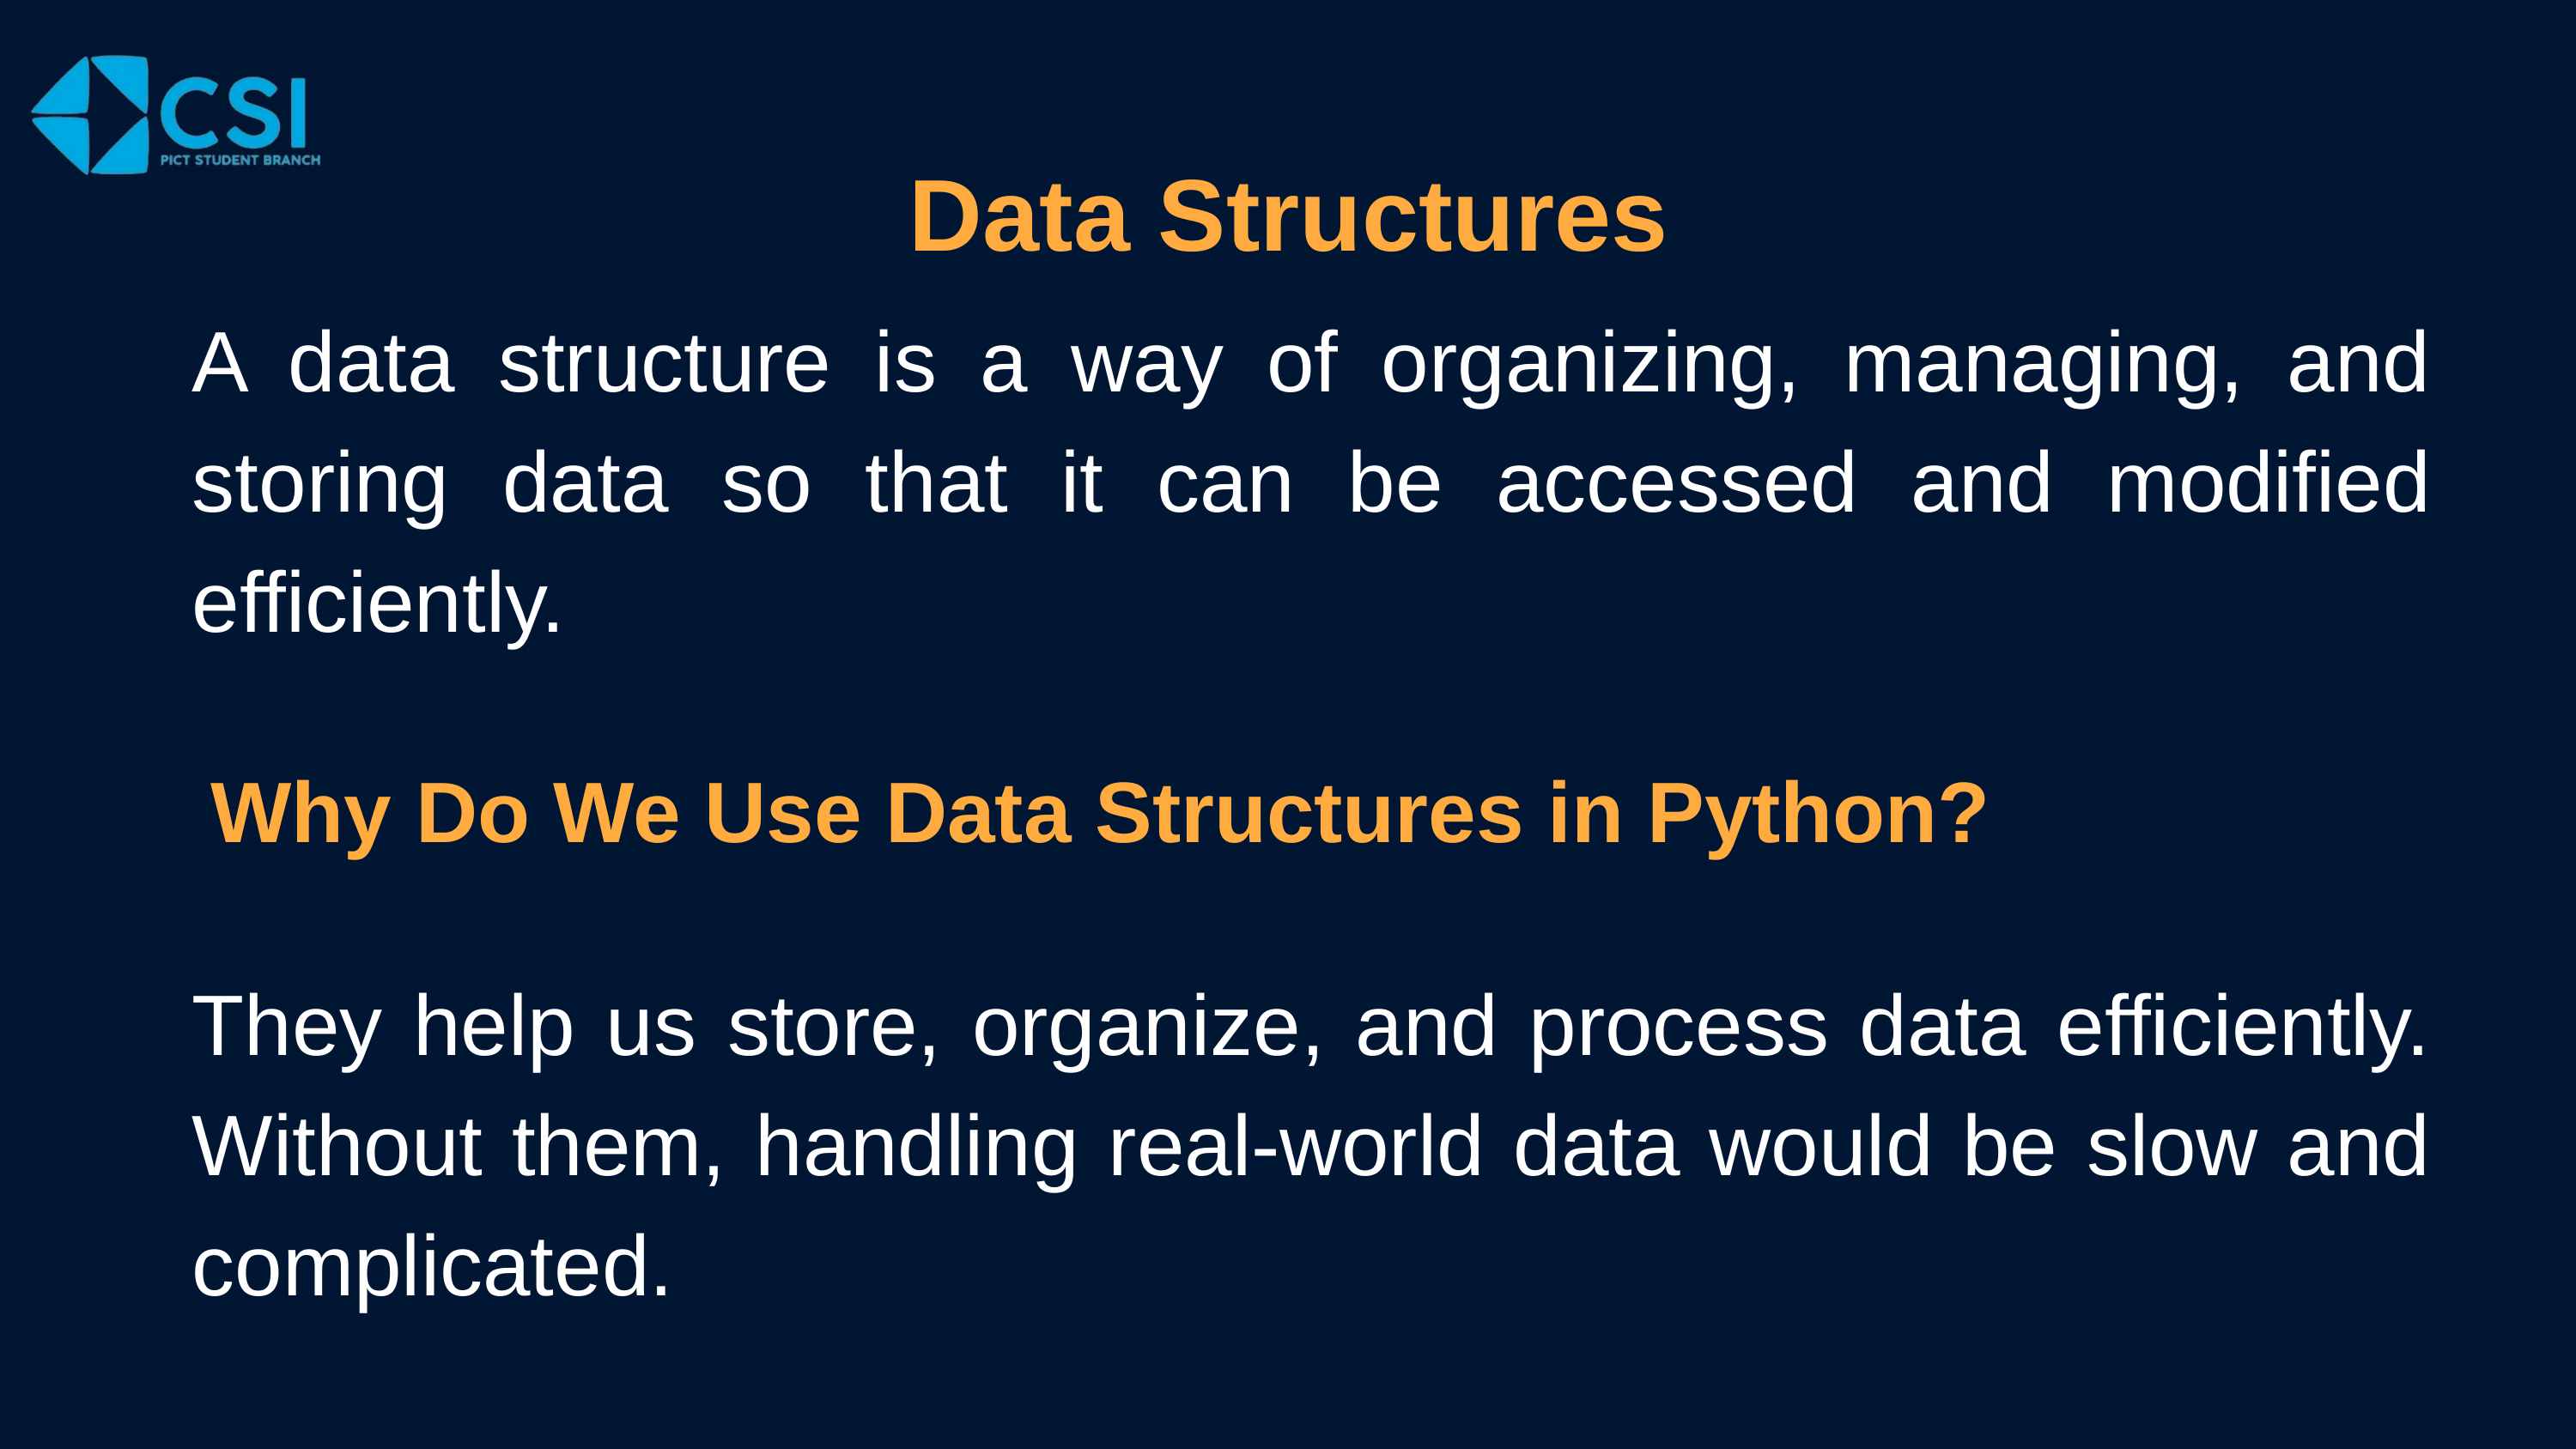

Data Structures
A data structure is a way of organizing, managing, and storing data so that it can be accessed and modified efficiently.
 Why Do We Use Data Structures in Python?
They help us store, organize, and process data efficiently. Without them, handling real-world data would be slow and complicated.